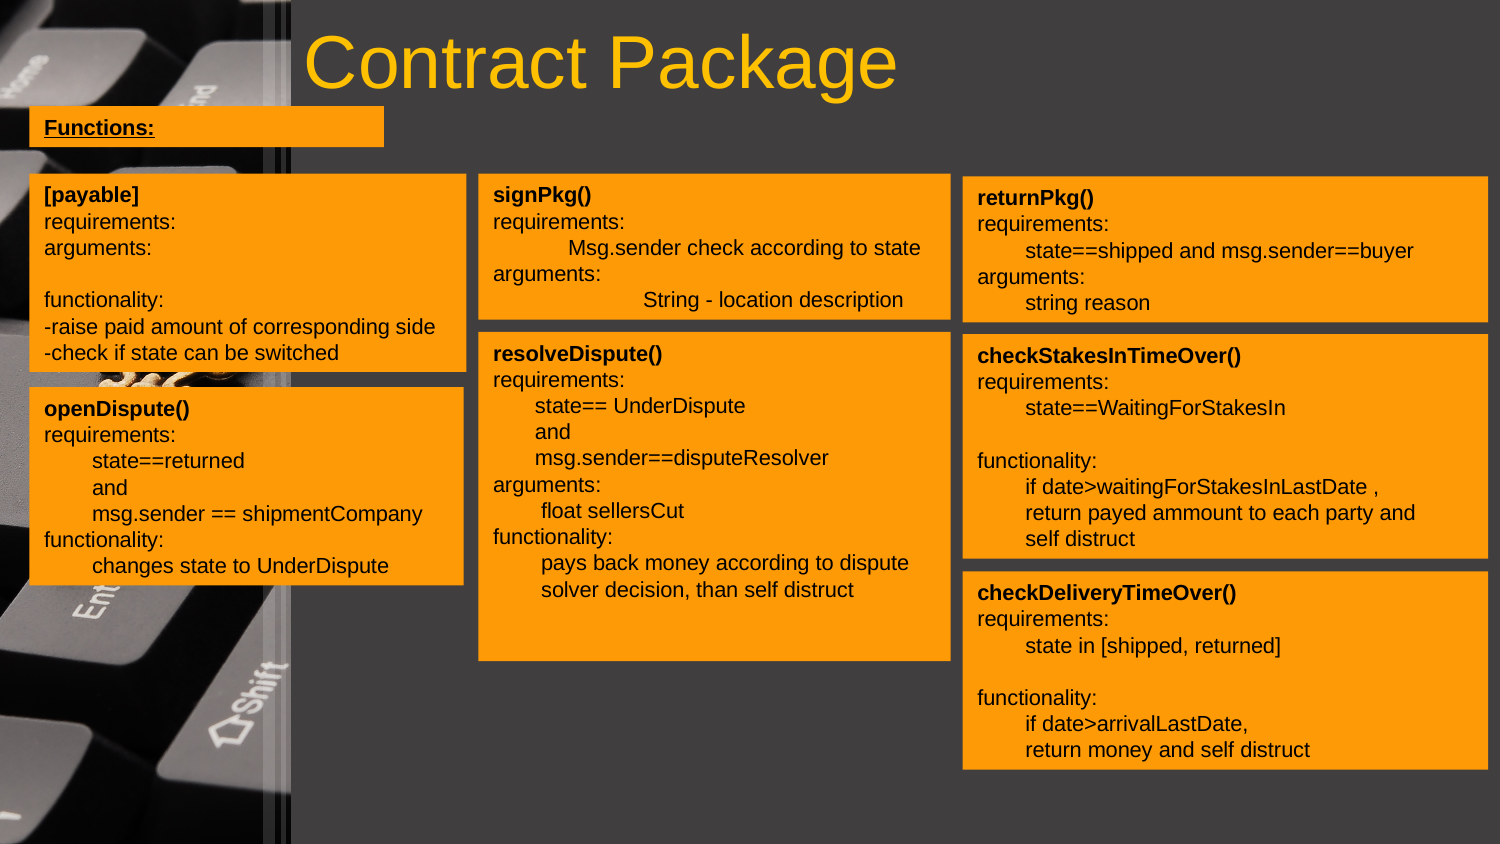

Contract Package
Functions:
[payable]
requirements:
arguments:
functionality:
-raise paid amount of corresponding side
-check if state can be switched
signPkg()
requirements:
Msg.sender check according to state
arguments:
	String - location description
returnPkg()
requirements:
        state==shipped and msg.sender==buyer
arguments:
        string reason
resolveDispute()
requirements:
       state== UnderDispute
       and
       msg.sender==disputeResolver
arguments:
        float sellersCut
functionality:
        pays back money according to dispute
        solver decision, than self distruct

checkStakesInTimeOver()
requirements:
        state==WaitingForStakesIn
functionality:
        if date>waitingForStakesInLastDate ,
        return payed ammount to each party and
        self distruct
openDispute()
requirements:
        state==returned
        and
        msg.sender == shipmentCompany
functionality:
        changes state to UnderDispute
checkDeliveryTimeOver()
requirements:
        state in [shipped, returned]
functionality:
        if date>arrivalLastDate,
        return money and self distruct